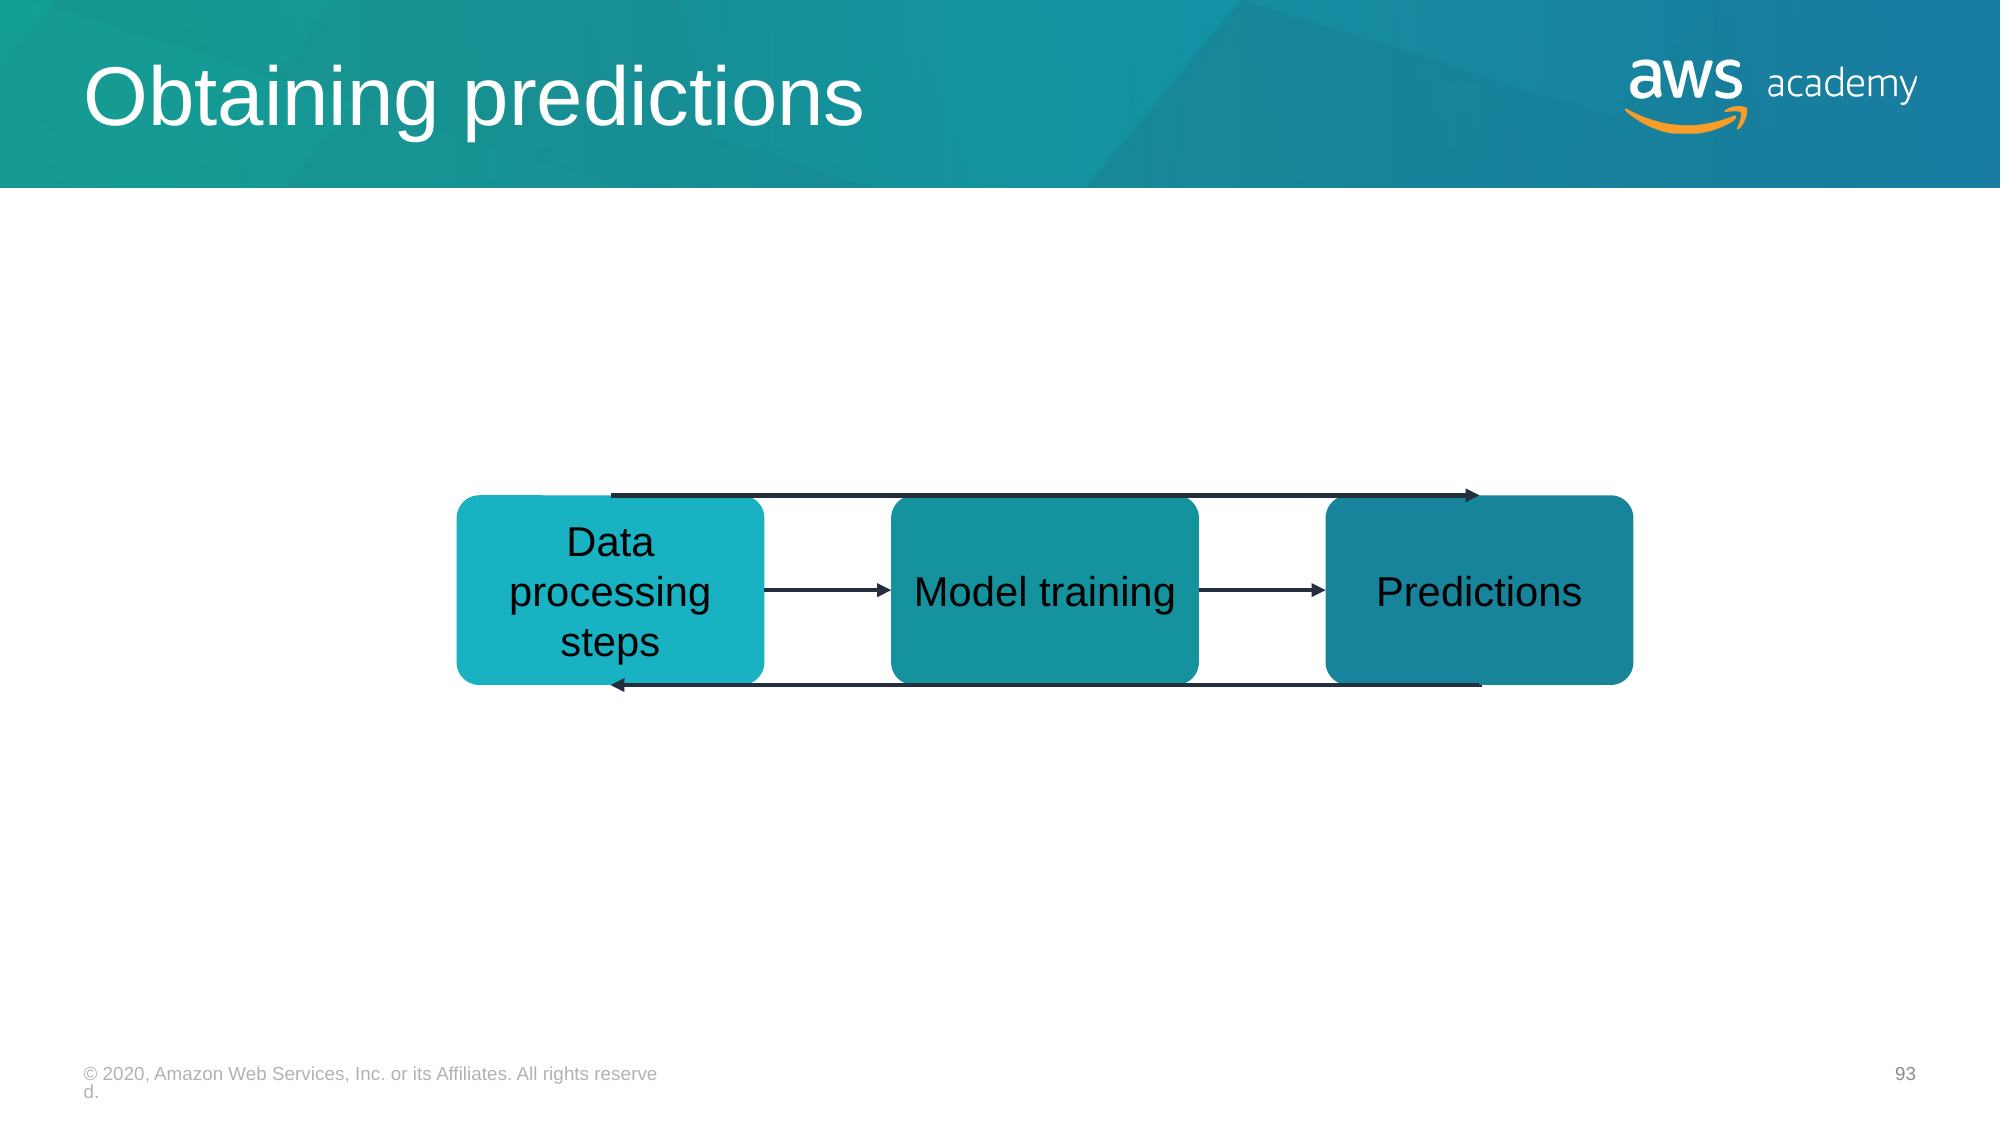

# Obtaining predictions
Predictions
Data processing steps
Model training
© 2020, Amazon Web Services, Inc. or its Affiliates. All rights reserved.
93